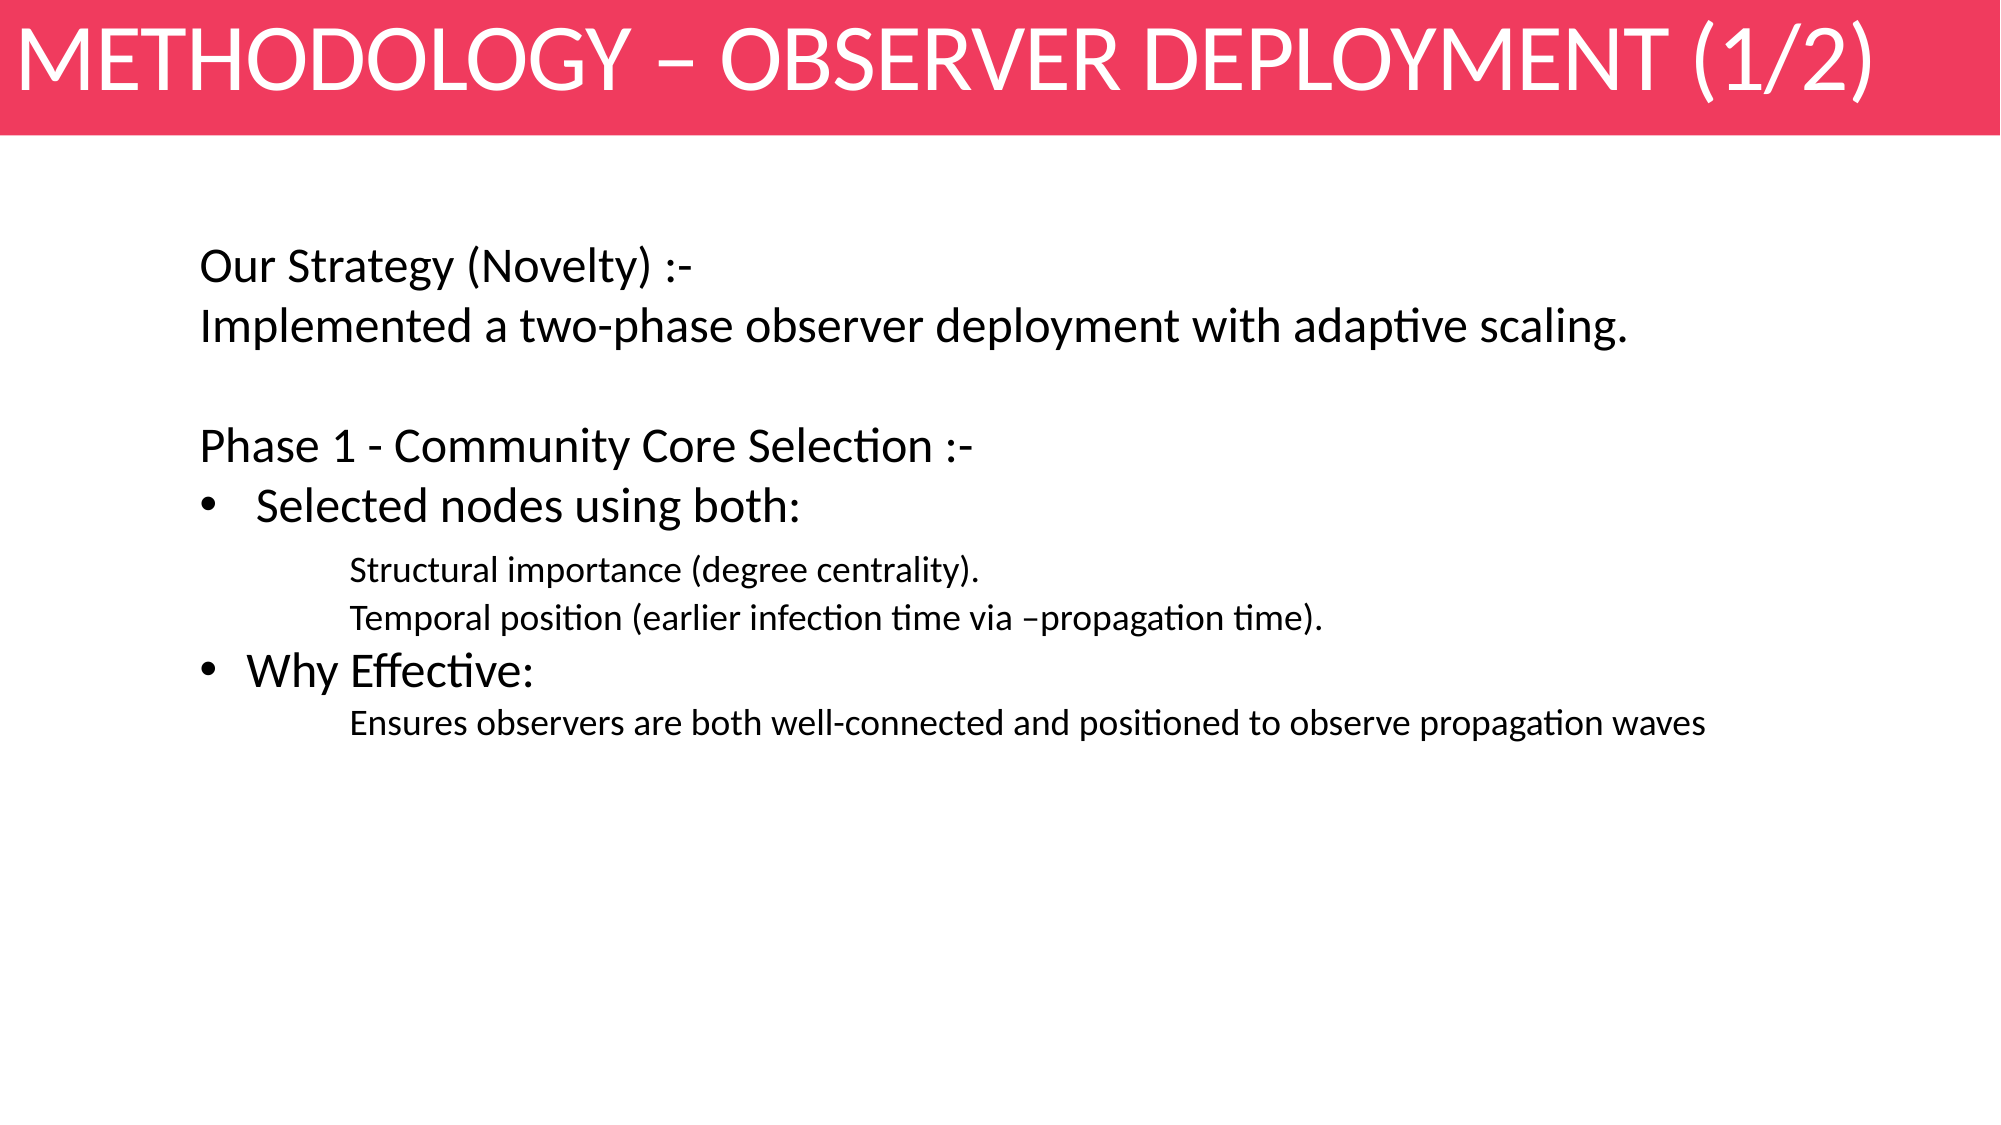

METHODOLOGY – OBSERVER DEPLOYMENT (1/2)
Our Strategy (Novelty) :-
Implemented a two-phase observer deployment with adaptive scaling.

Phase 1 - Community Core Selection :-
Selected nodes using both:
	Structural importance (degree centrality).
	Temporal position (earlier infection time via –propagation time).
Why Effective:
	Ensures observers are both well-connected and positioned to observe propagation waves